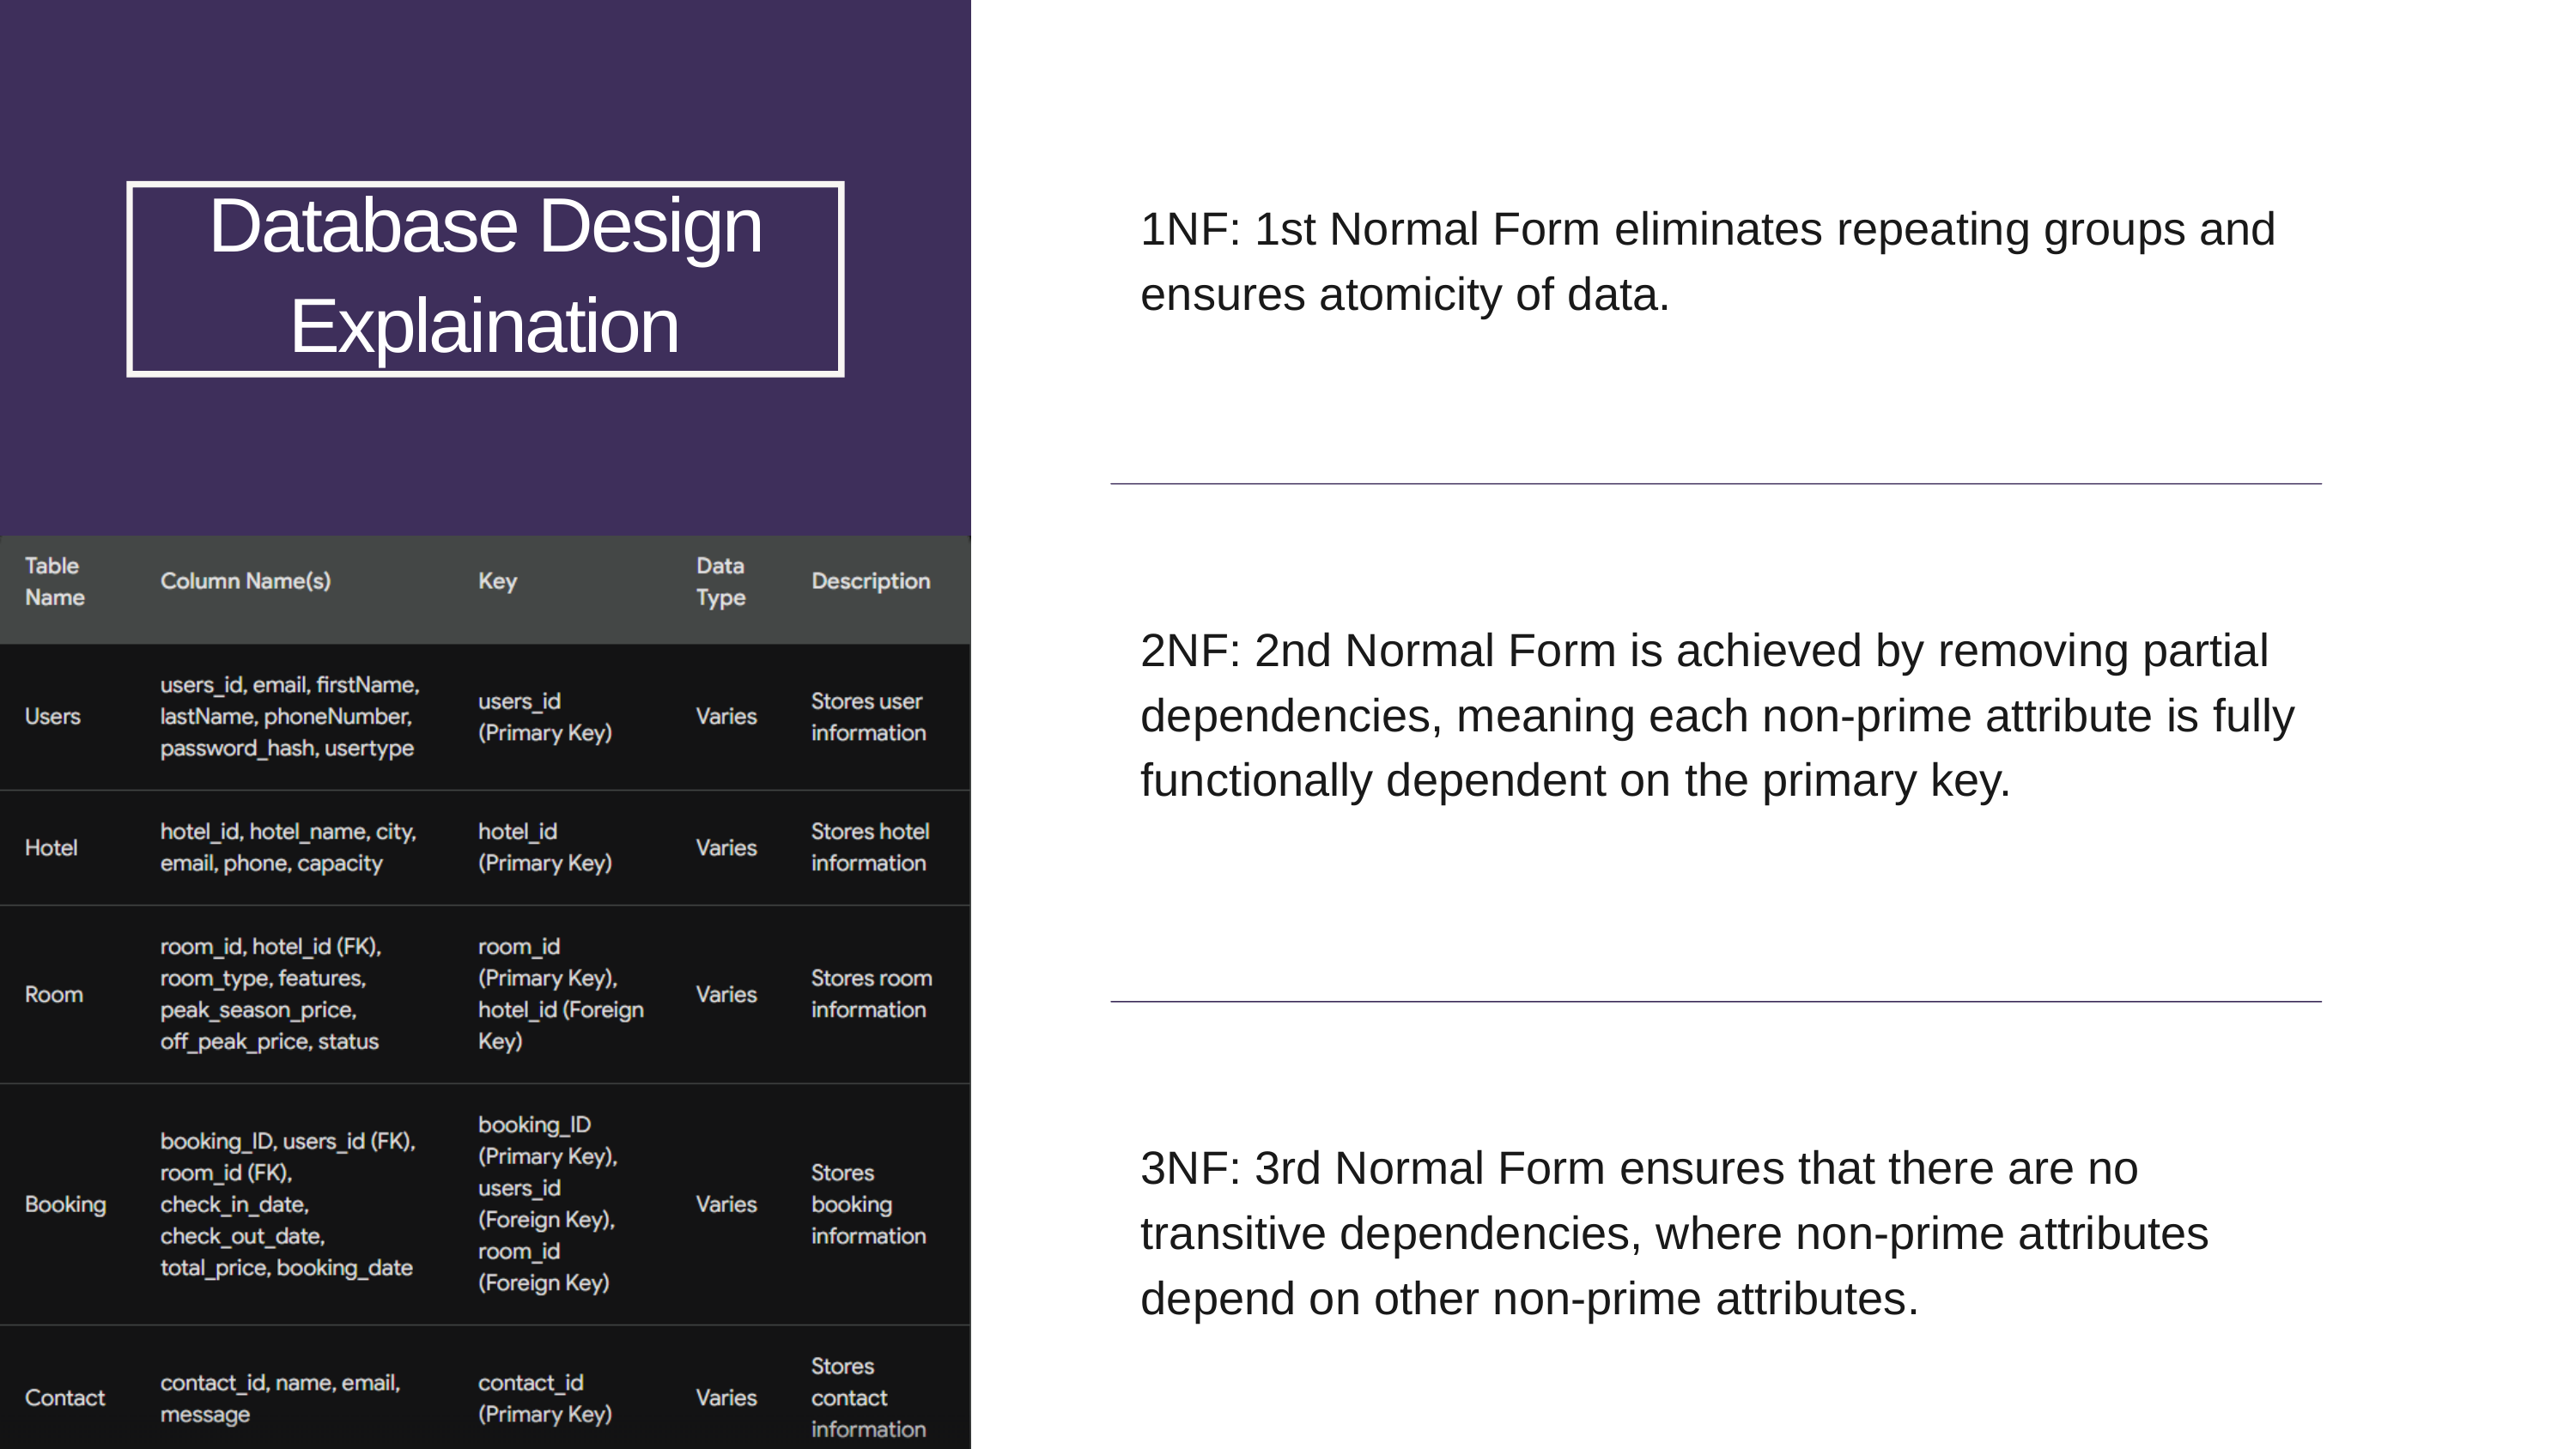

Database Design Explaination

1NF: 1st Normal Form eliminates repeating groups and ensures atomicity of data.

2NF: 2nd Normal Form is achieved by removing partial dependencies, meaning each non-prime attribute is fully functionally dependent on the primary key.

3NF: 3rd Normal Form ensures that there are no transitive dependencies, where non-prime attributes depend on other non-prime attributes.